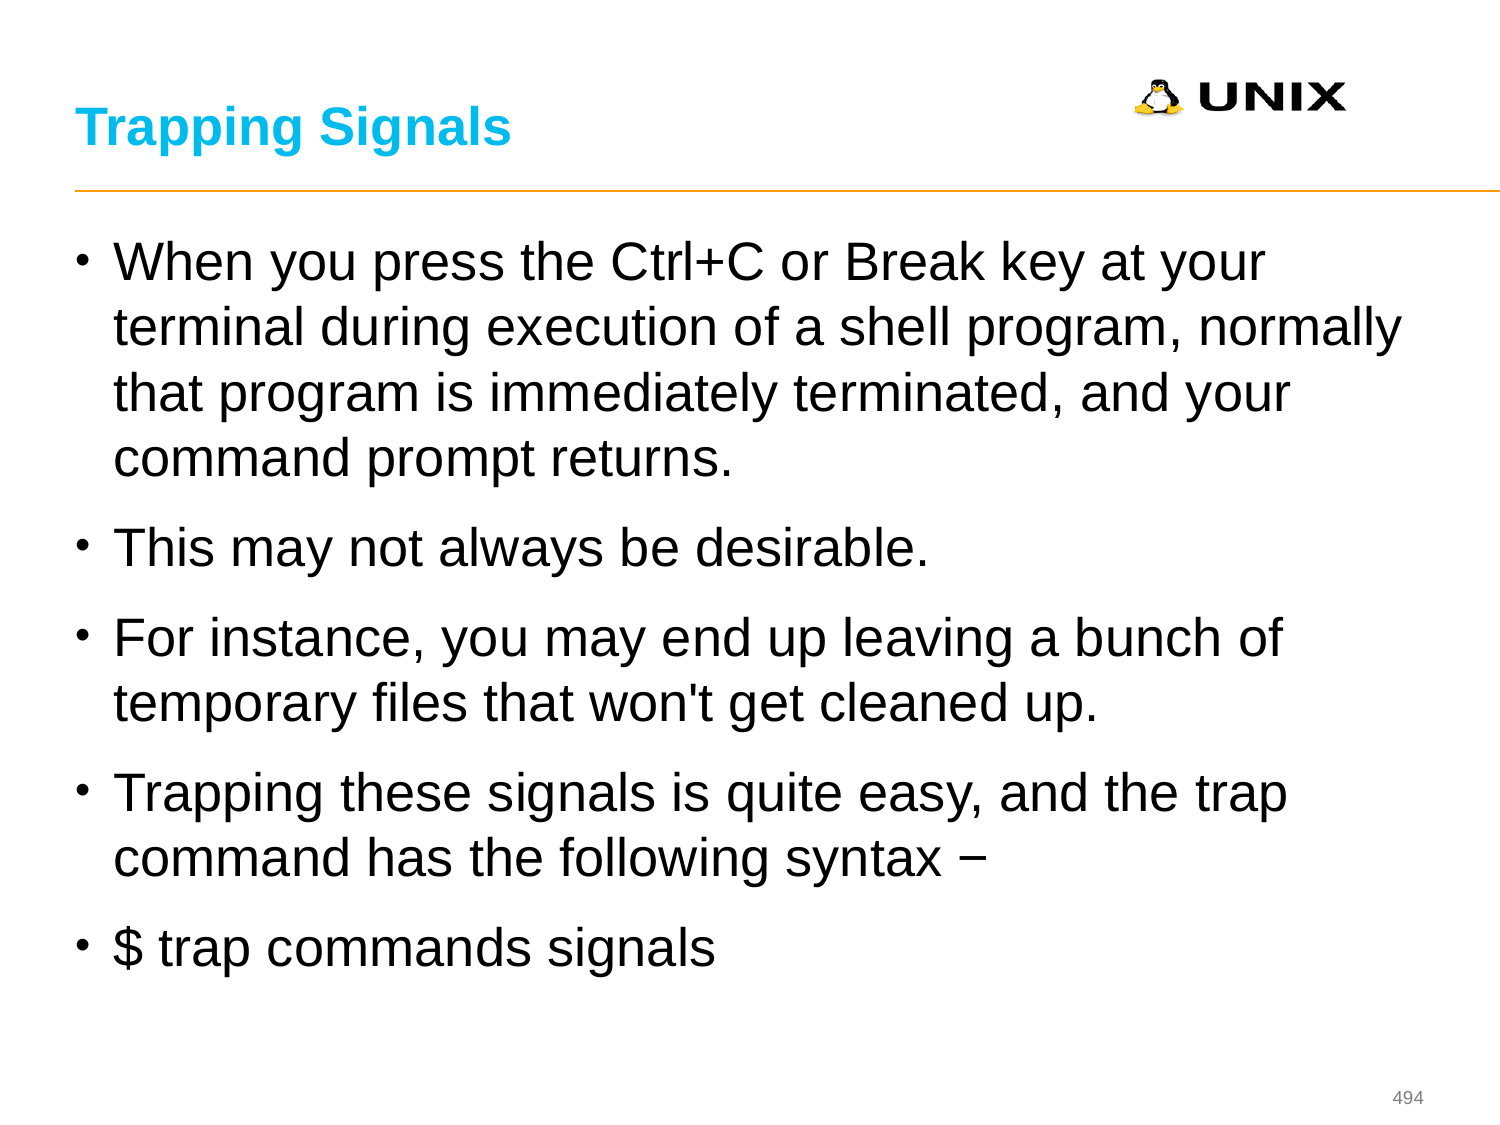

# Trapping Signals
When you press the Ctrl+C or Break key at your terminal during execution of a shell program, normally that program is immediately terminated, and your command prompt returns.
This may not always be desirable.
For instance, you may end up leaving a bunch of temporary files that won't get cleaned up.
Trapping these signals is quite easy, and the trap command has the following syntax −
$ trap commands signals